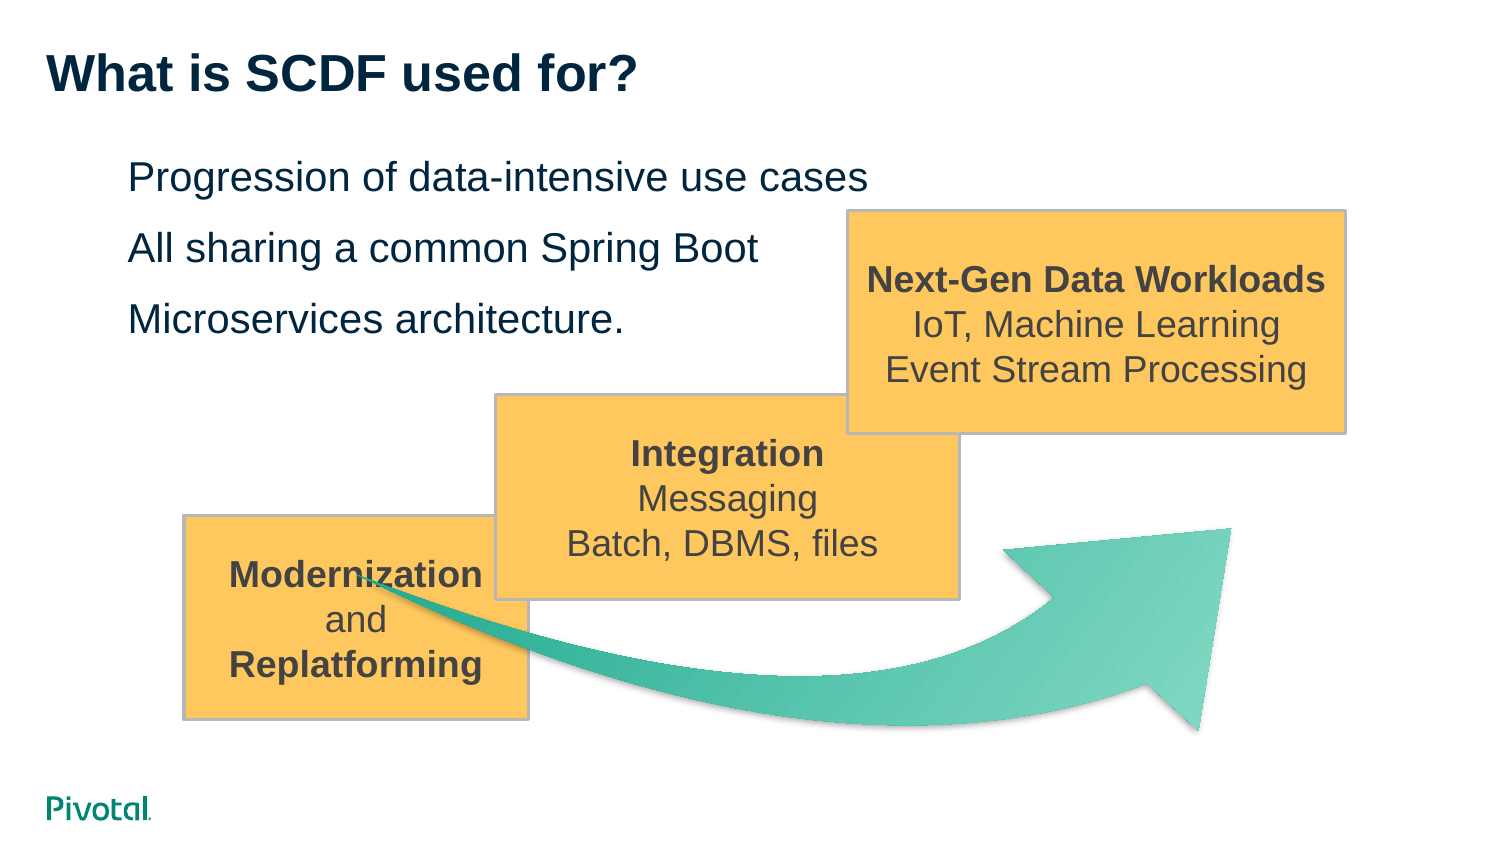

# What is SCDF used for?
Progression of data-intensive use cases
All sharing a common Spring Boot
Microservices architecture.

Next-Gen Data Workloads
IoT, Machine Learning
Event Stream Processing
Integration
Messaging
Batch, DBMS, files
Modernization
and
Replatforming